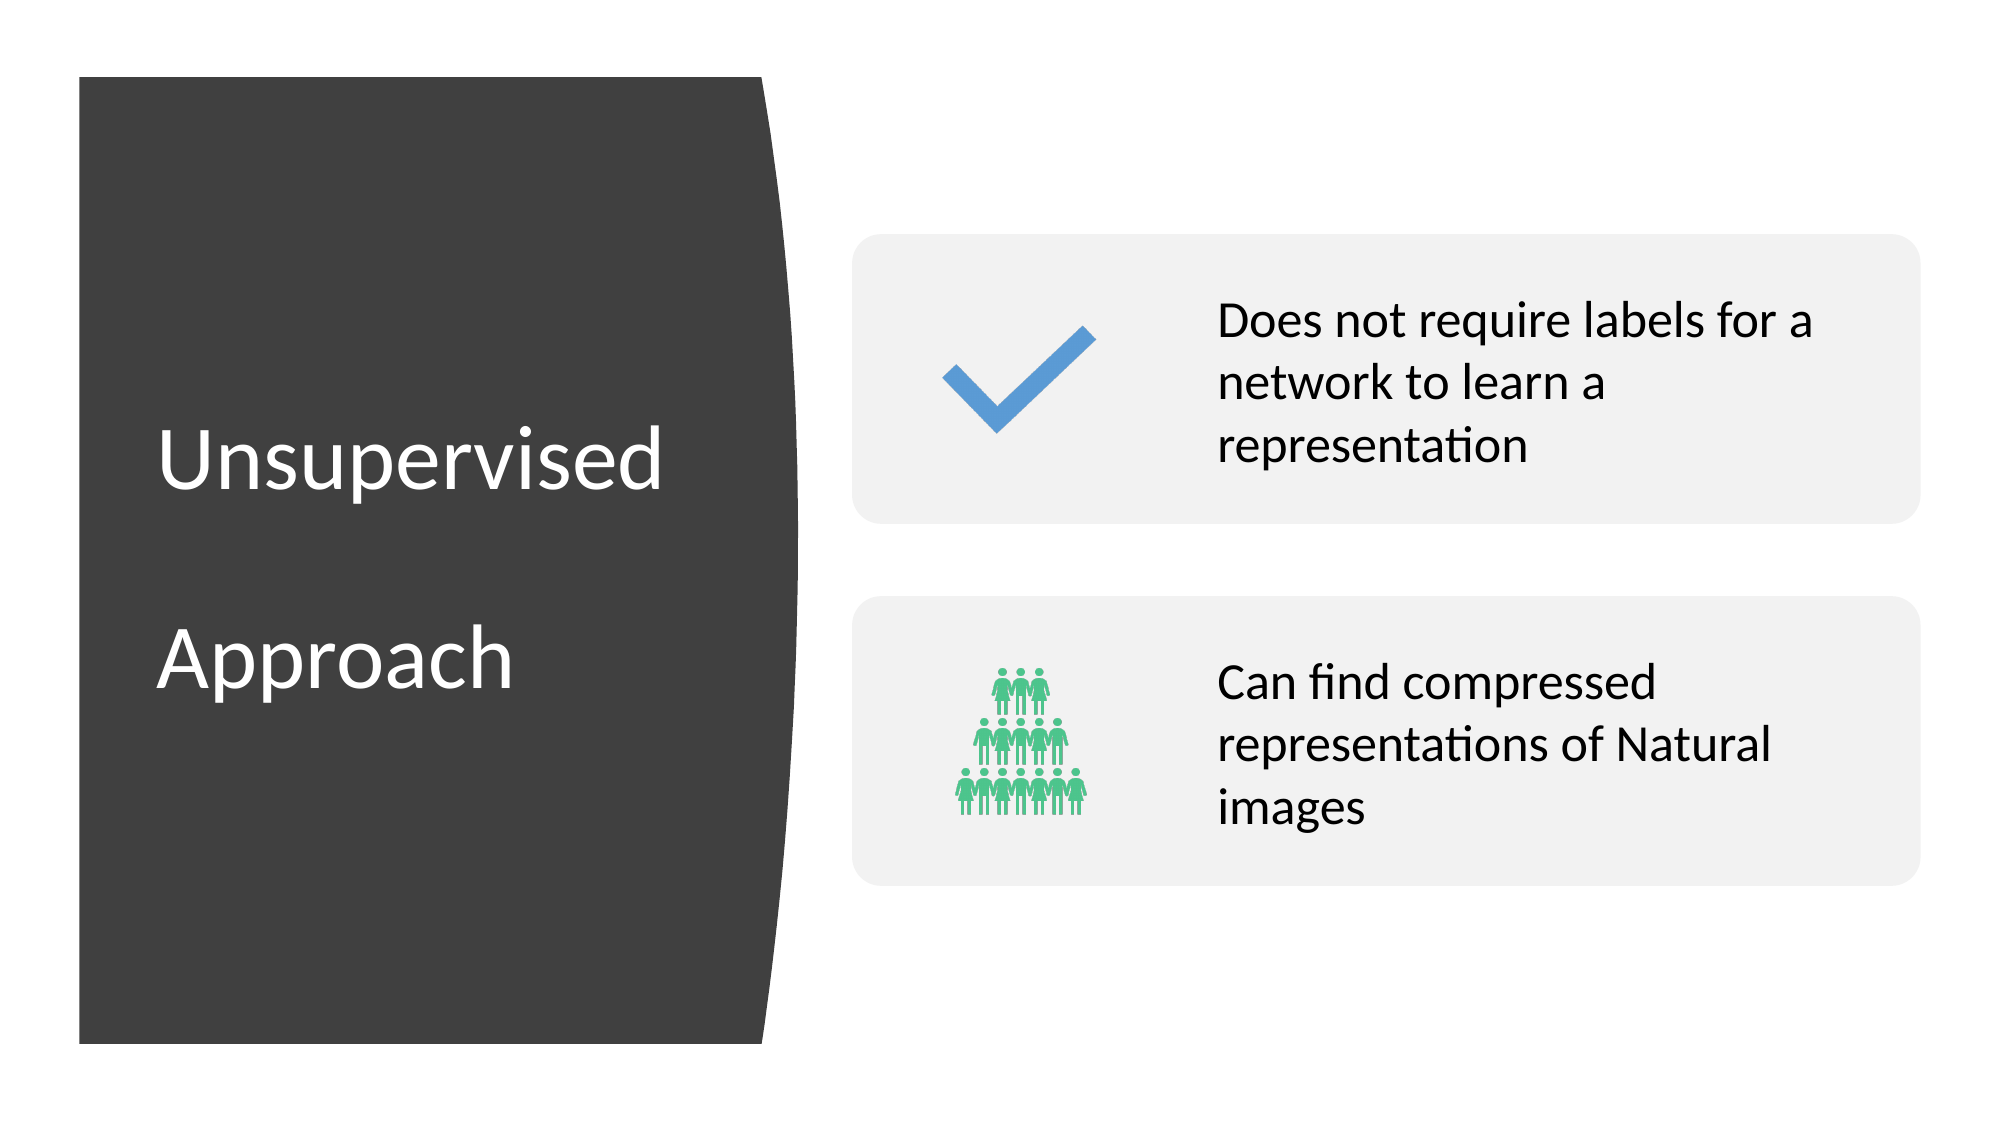

Does not require labels for a network to learn a representation
Can find compressed representations of Natural images

# Unsupervised Approach